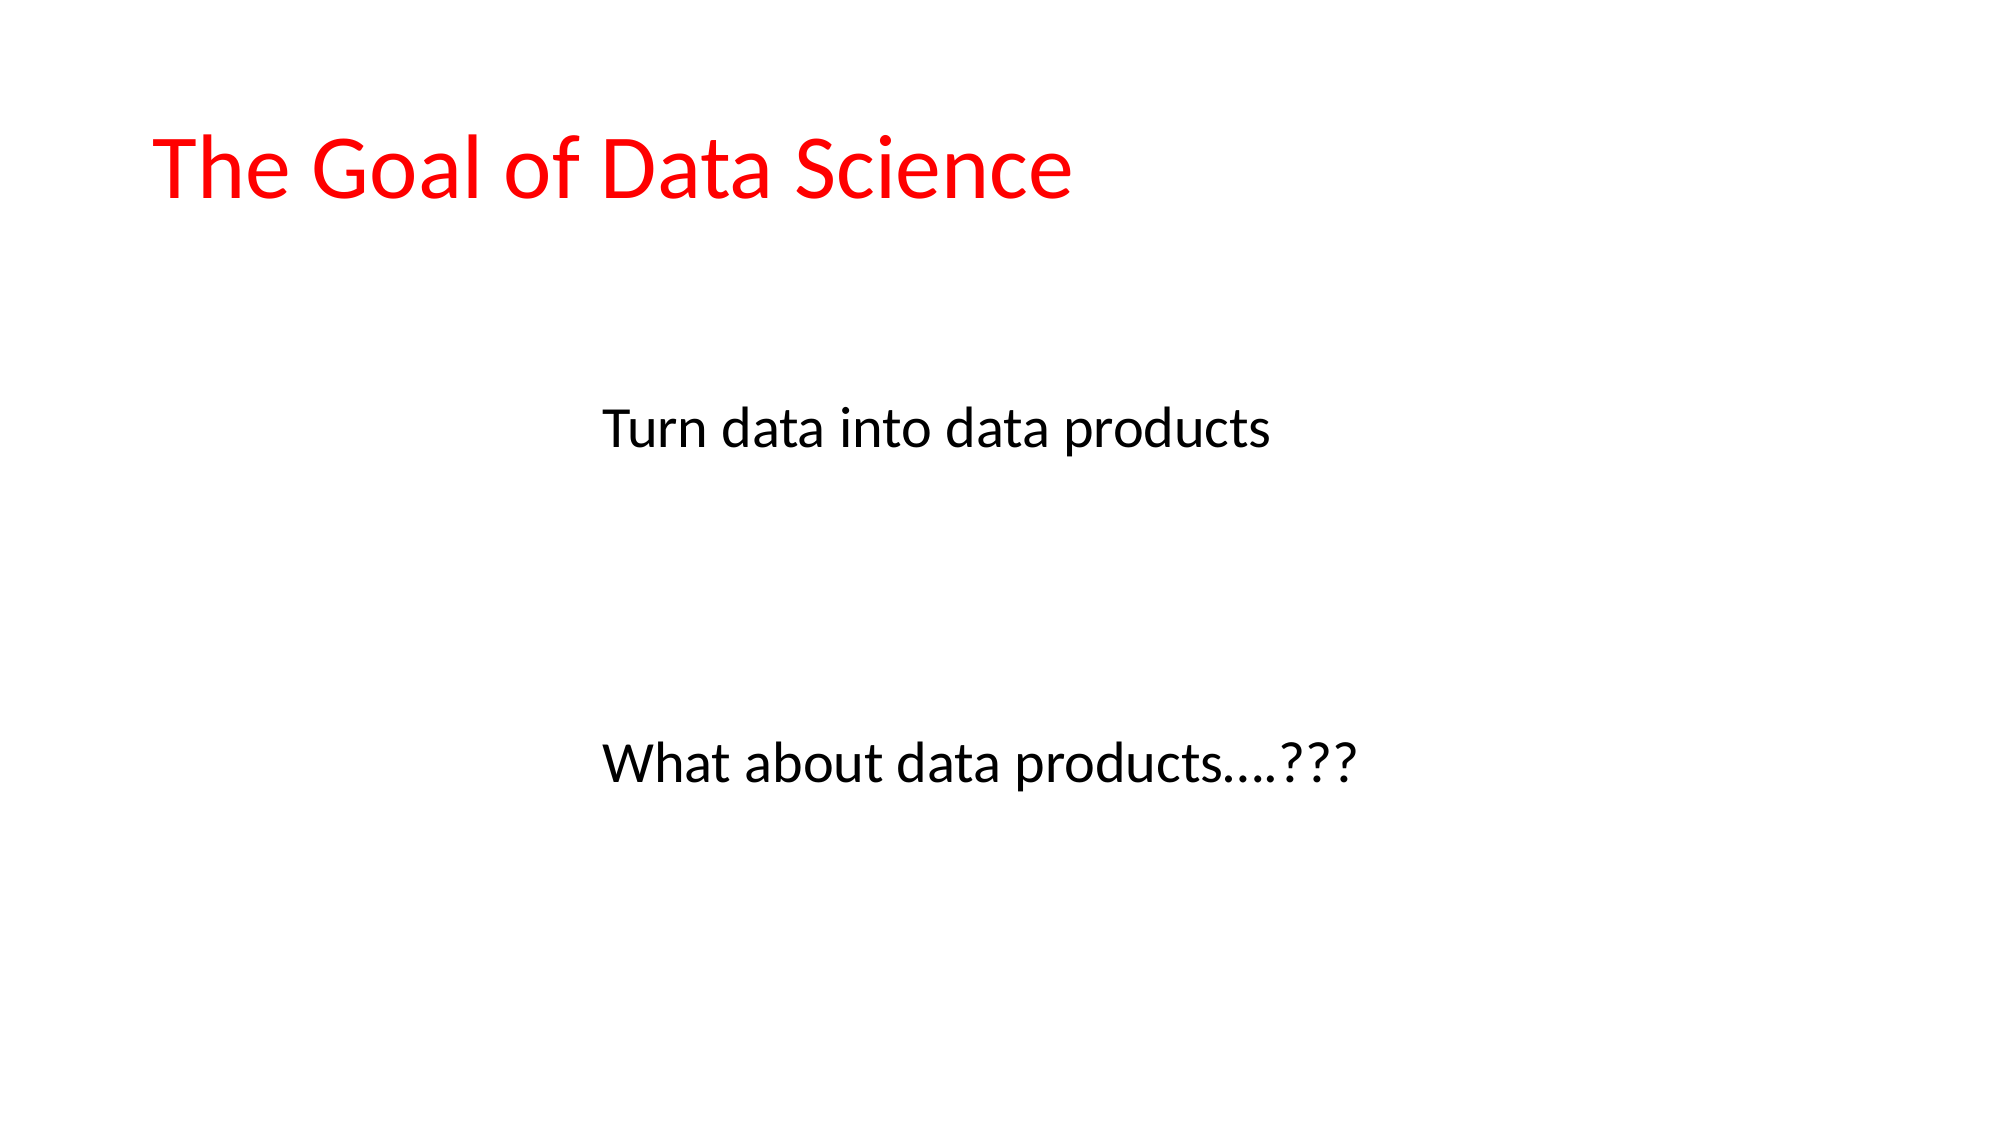

# The Goal of Data Science

			Turn data into data products

			What about data products….???